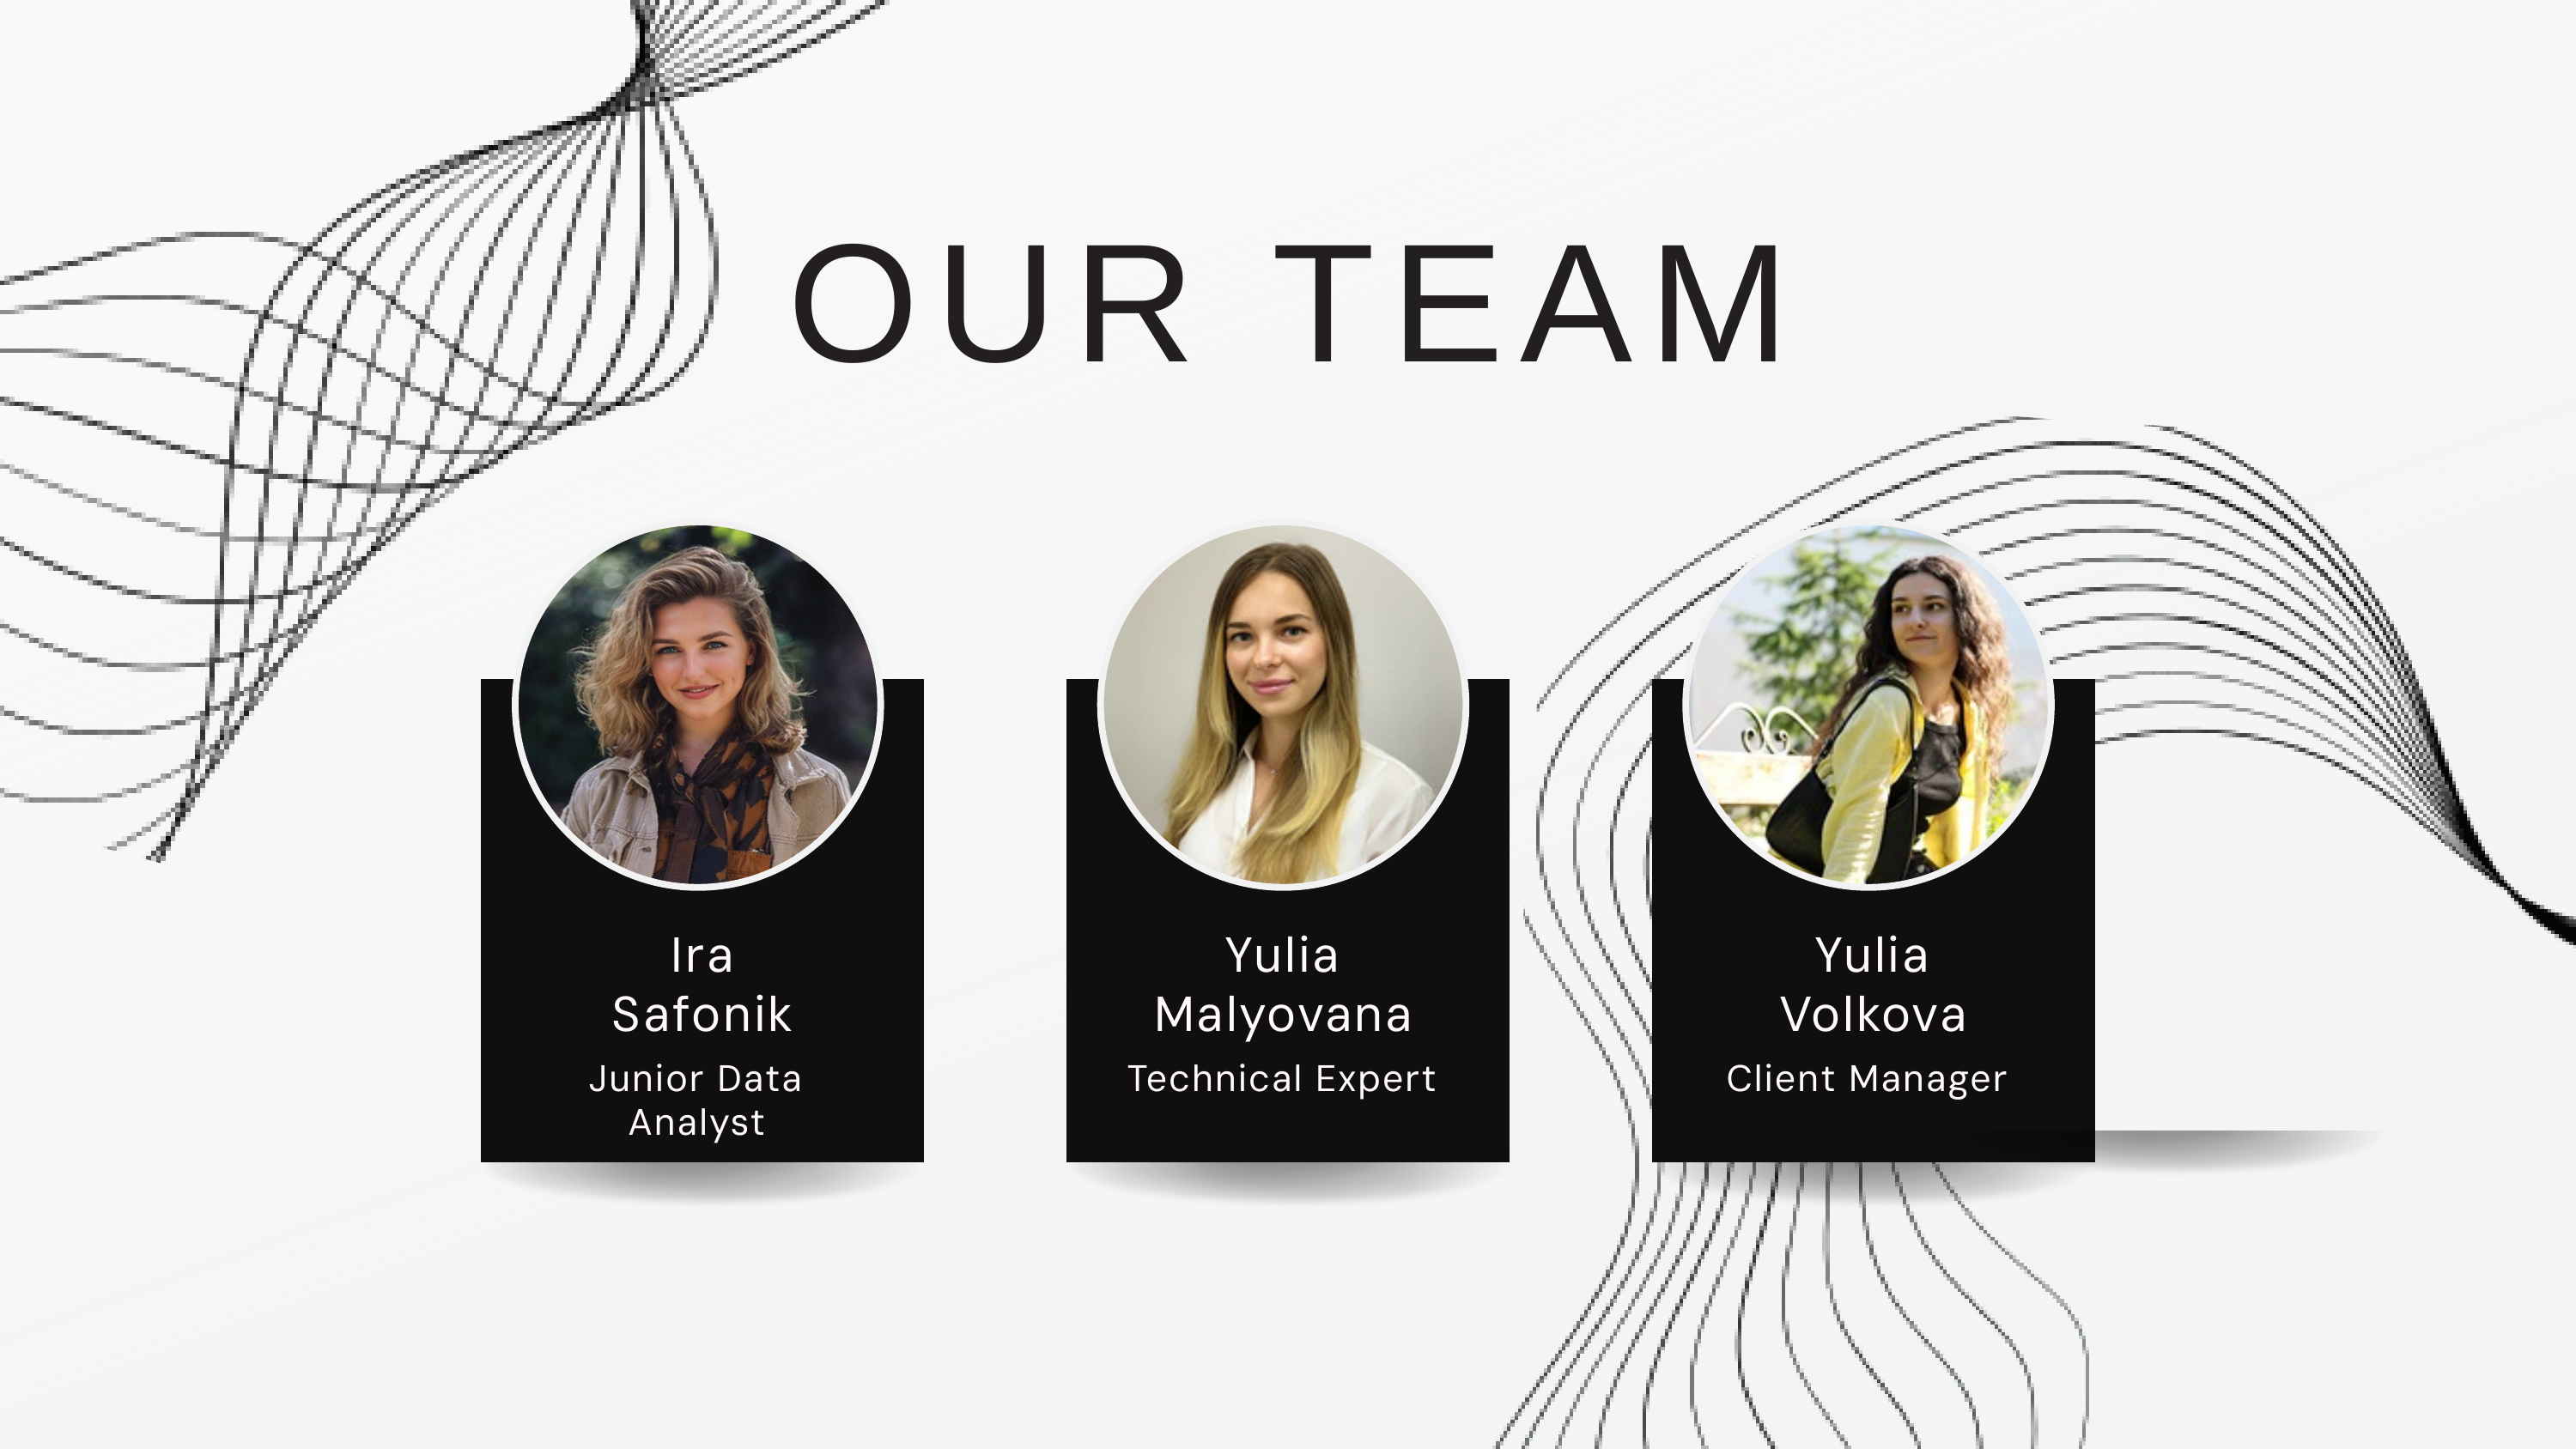

OUR TEAM

Ira
Safonik
Yulia Malyovana
Yulia Volkova

Junior Data Analyst
Technical Expert
Client Manager